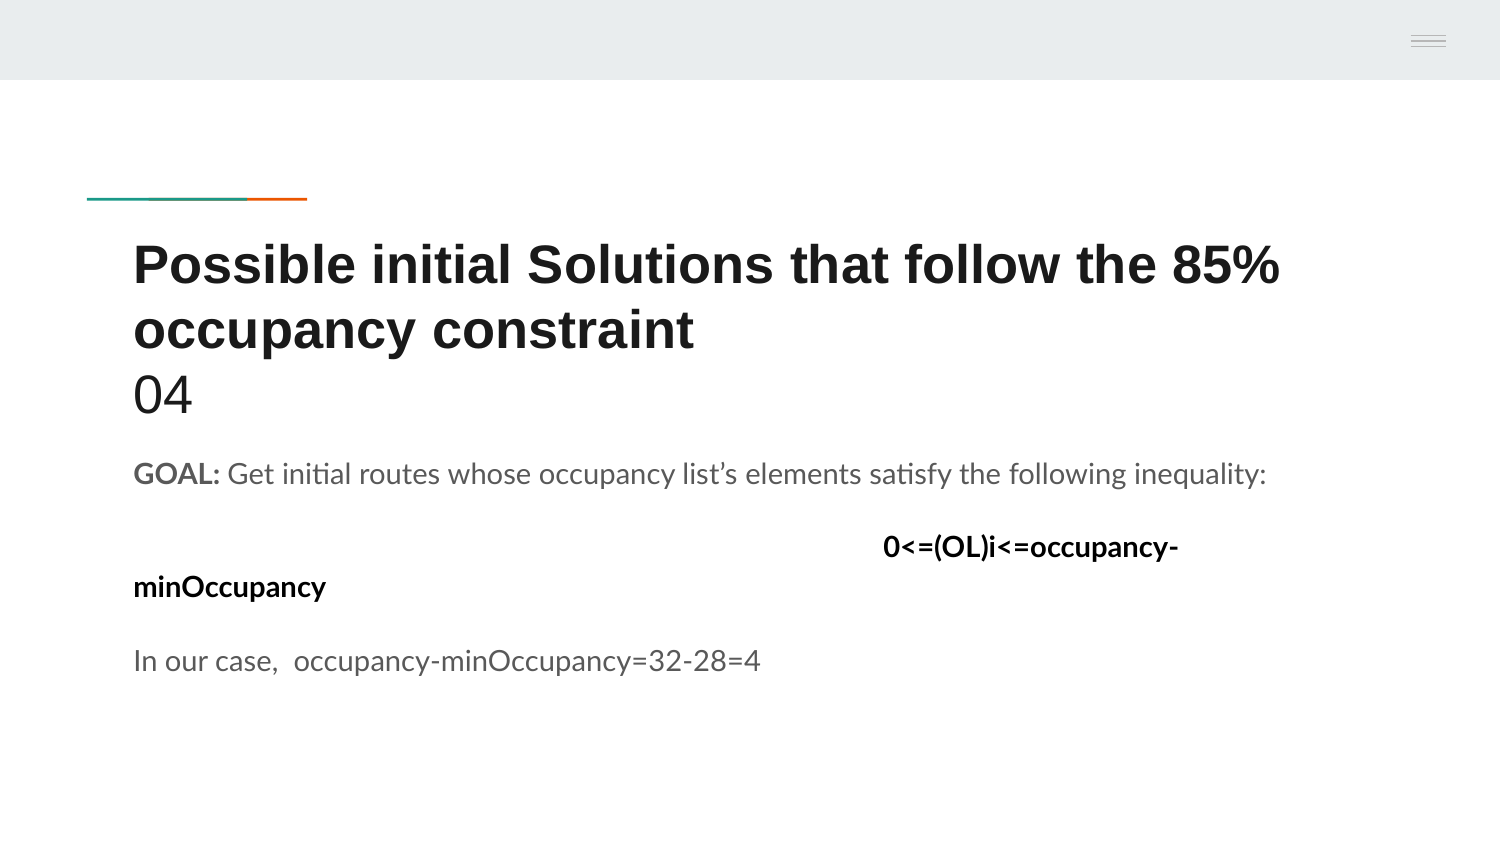

# Possible initial Solutions that follow the 85% occupancy constraint
04
GOAL: Get initial routes whose occupancy list’s elements satisfy the following inequality:
					0<=(OL)i<=occupancy-minOccupancy
In our case,  occupancy-minOccupancy=32-28=4